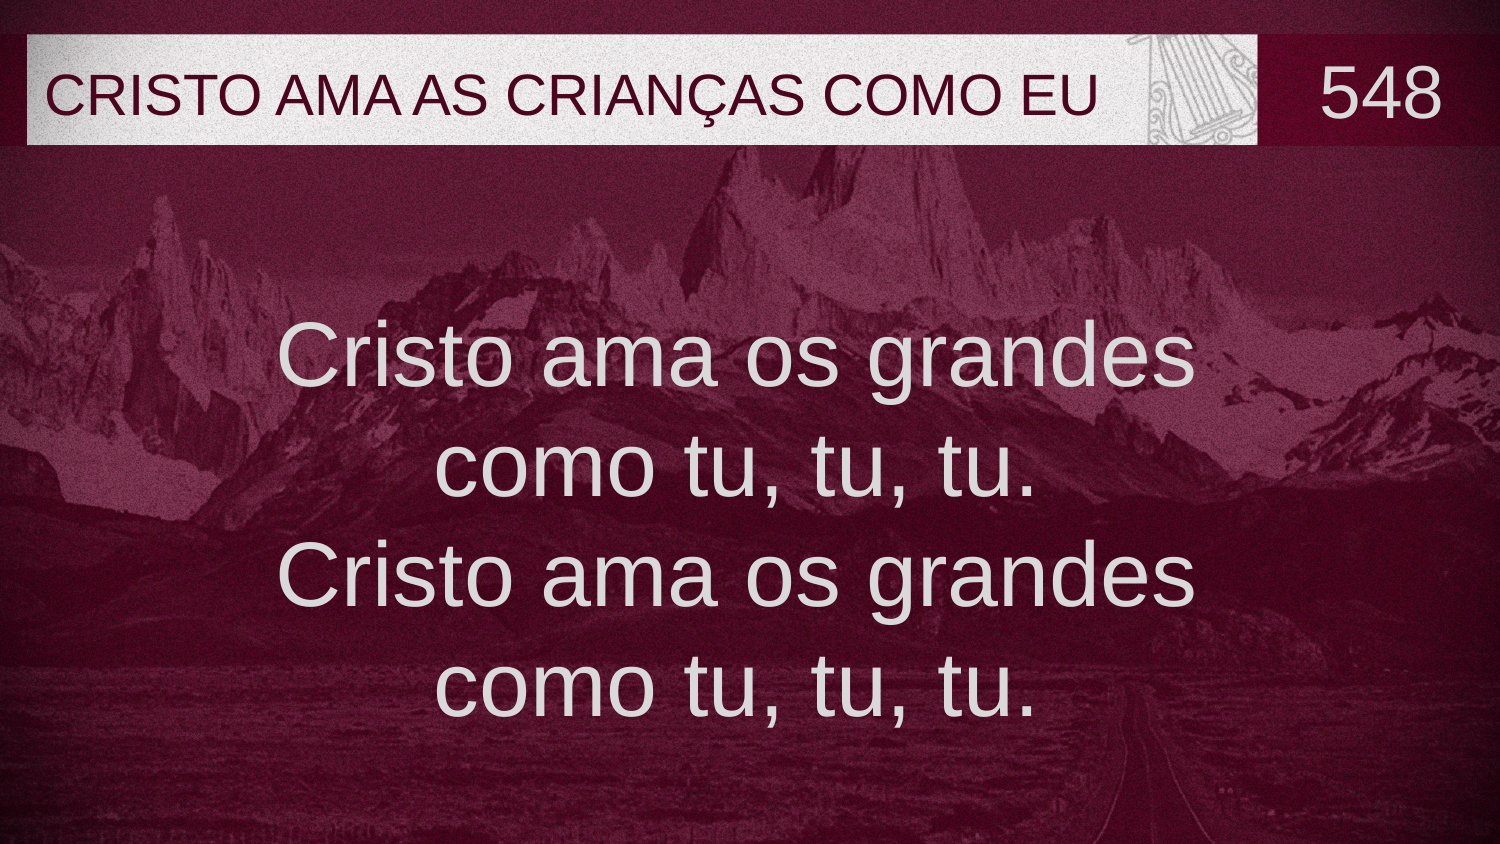

# CRISTO AMA AS CRIANÇAS COMO EU
548
Cristo ama os grandes
como tu, tu, tu.
Cristo ama os grandes
como tu, tu, tu.